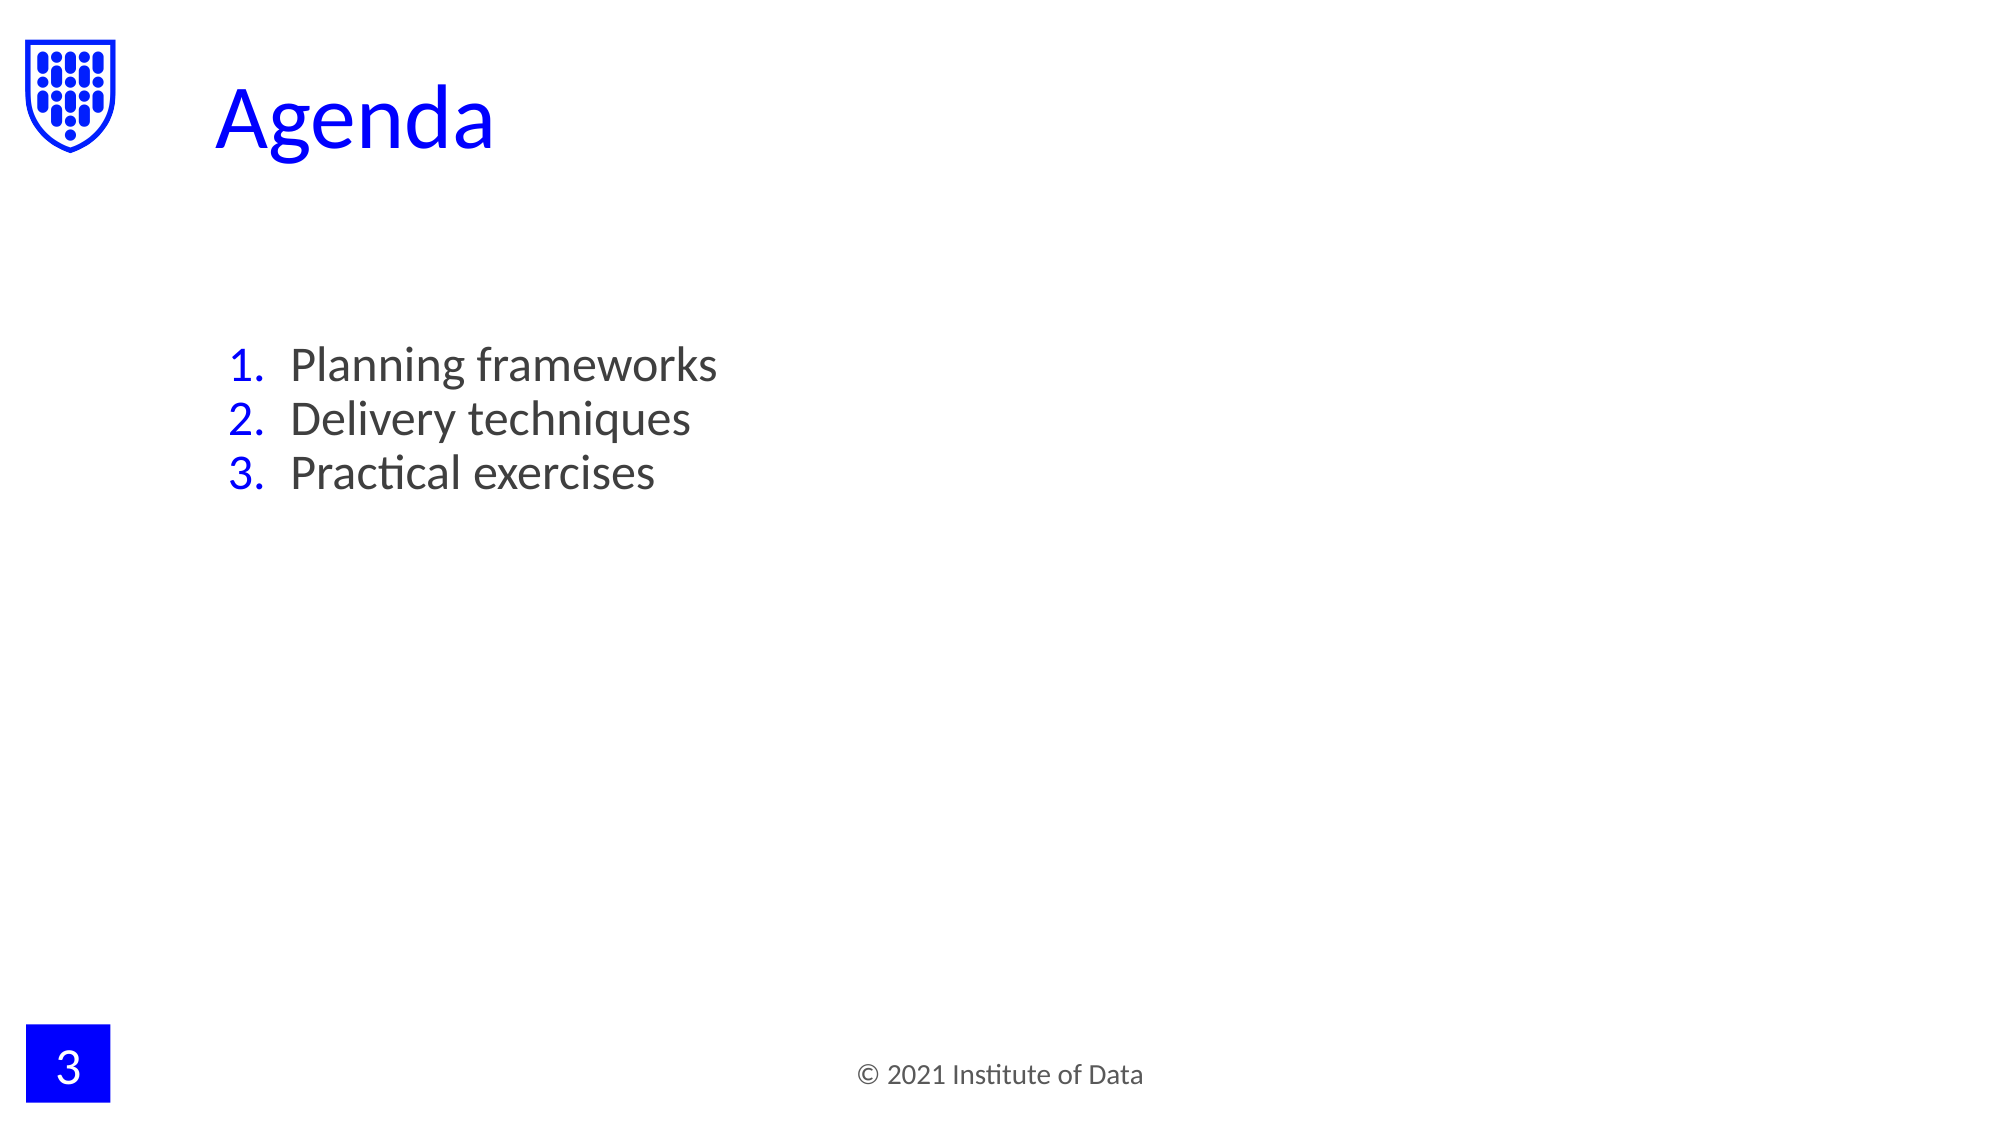

# Agenda

Planning frameworks
Delivery techniques
Practical exercises